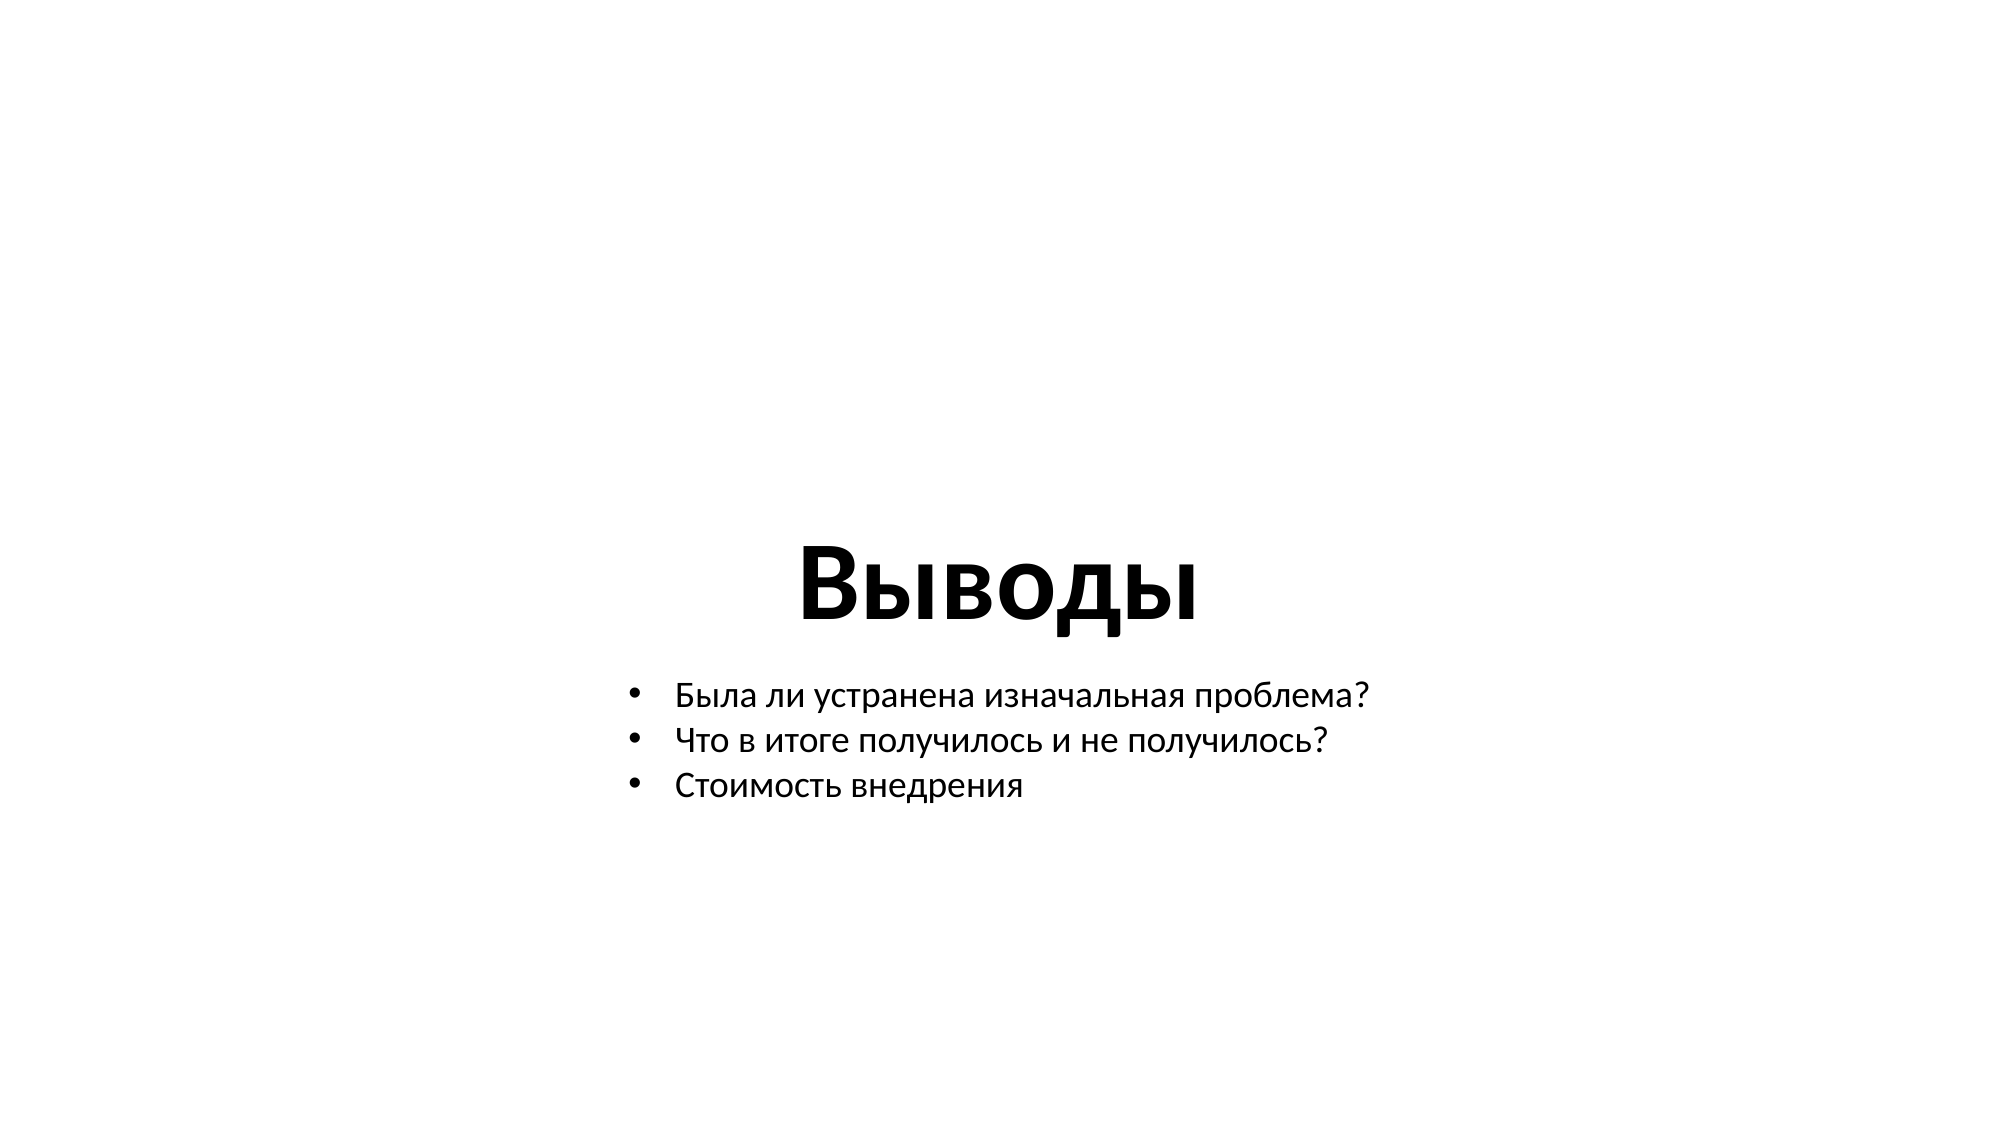

Выводы
Была ли устранена изначальная проблема?
Что в итоге получилось и не получилось?
Стоимость внедрения